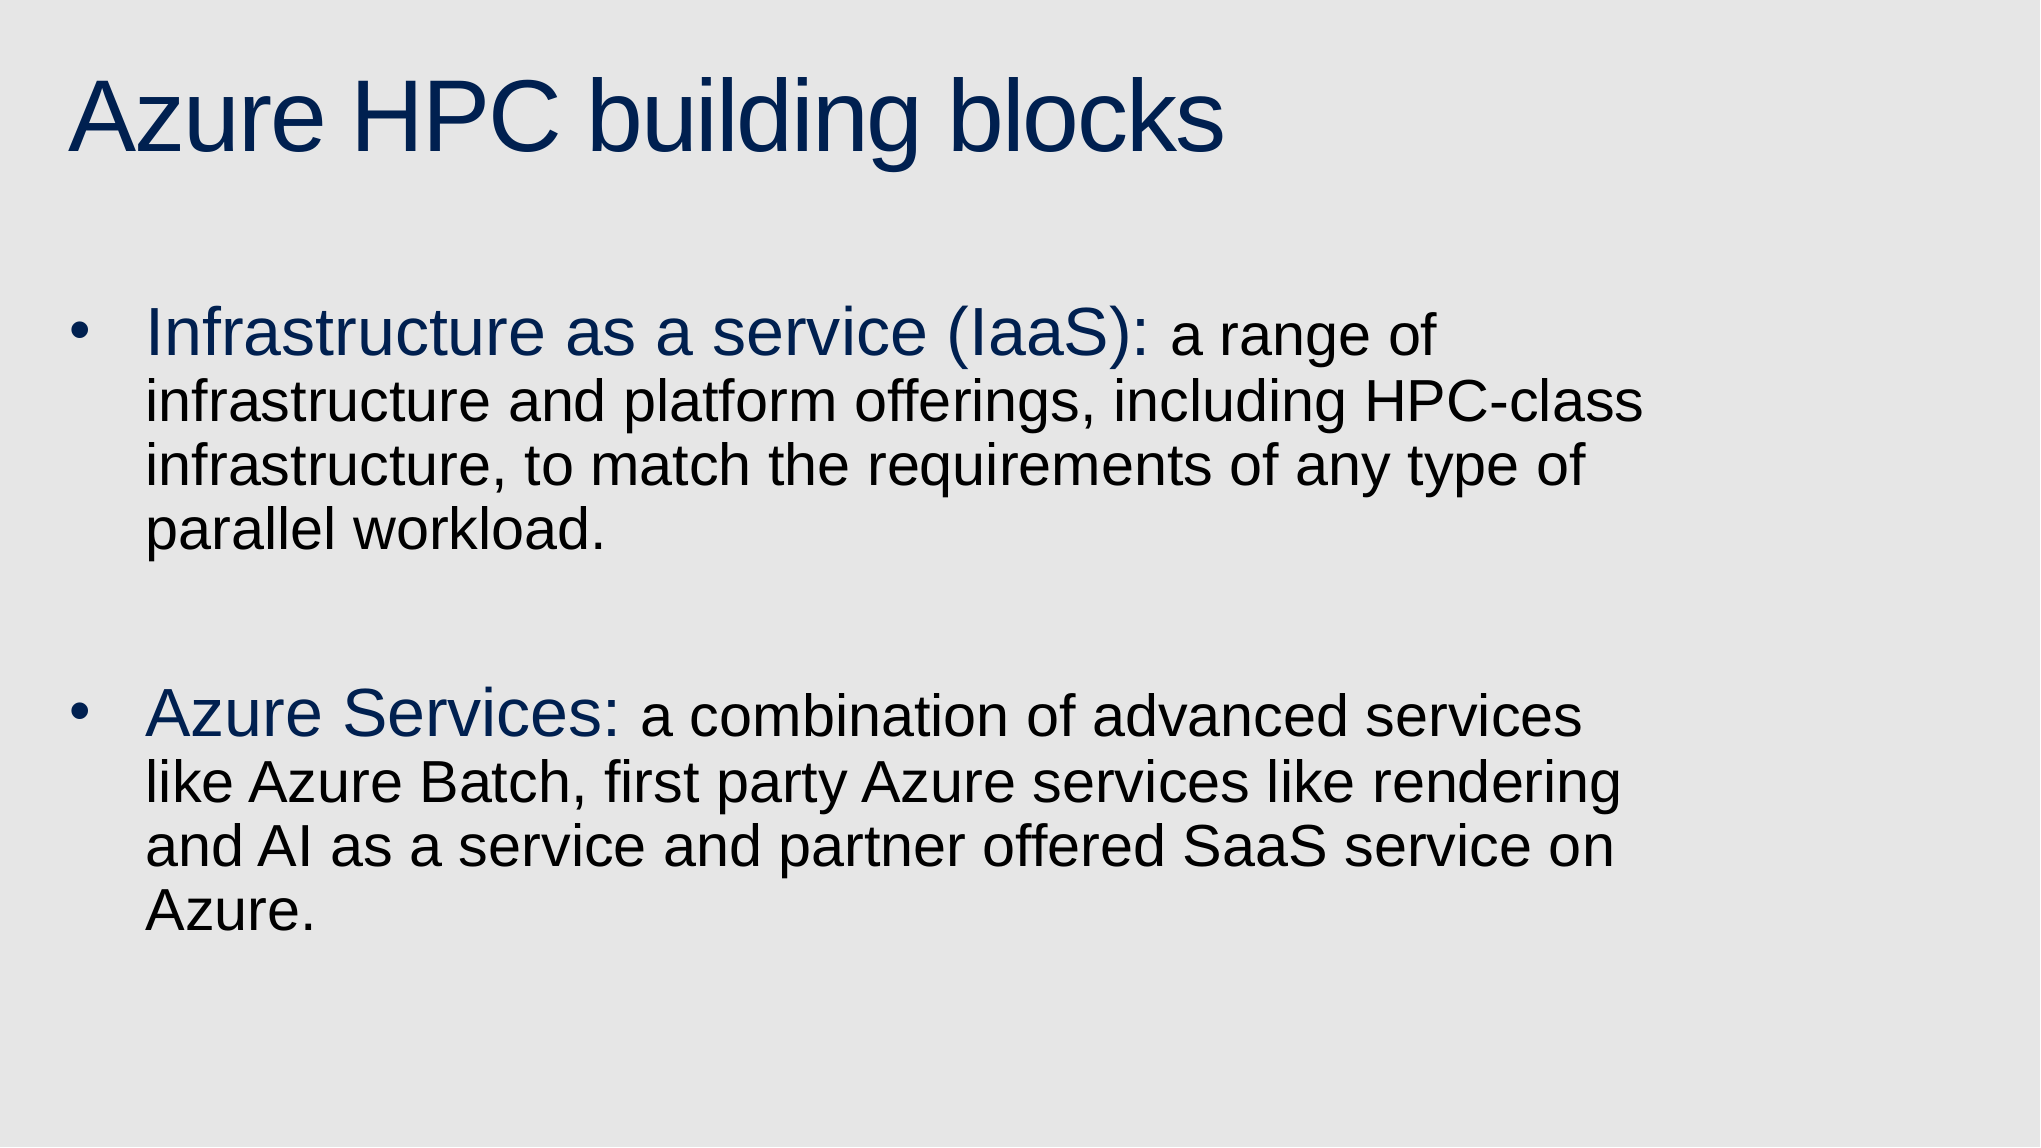

# Azure HPC building blocks

Infrastructure as a service (IaaS): a range of infrastructure and platform offerings, including HPC-class infrastructure, to match the requirements of any type of parallel workload.

Azure Services: a combination of advanced services like Azure Batch, first party Azure services like rendering and AI as a service and partner offered SaaS service on Azure.